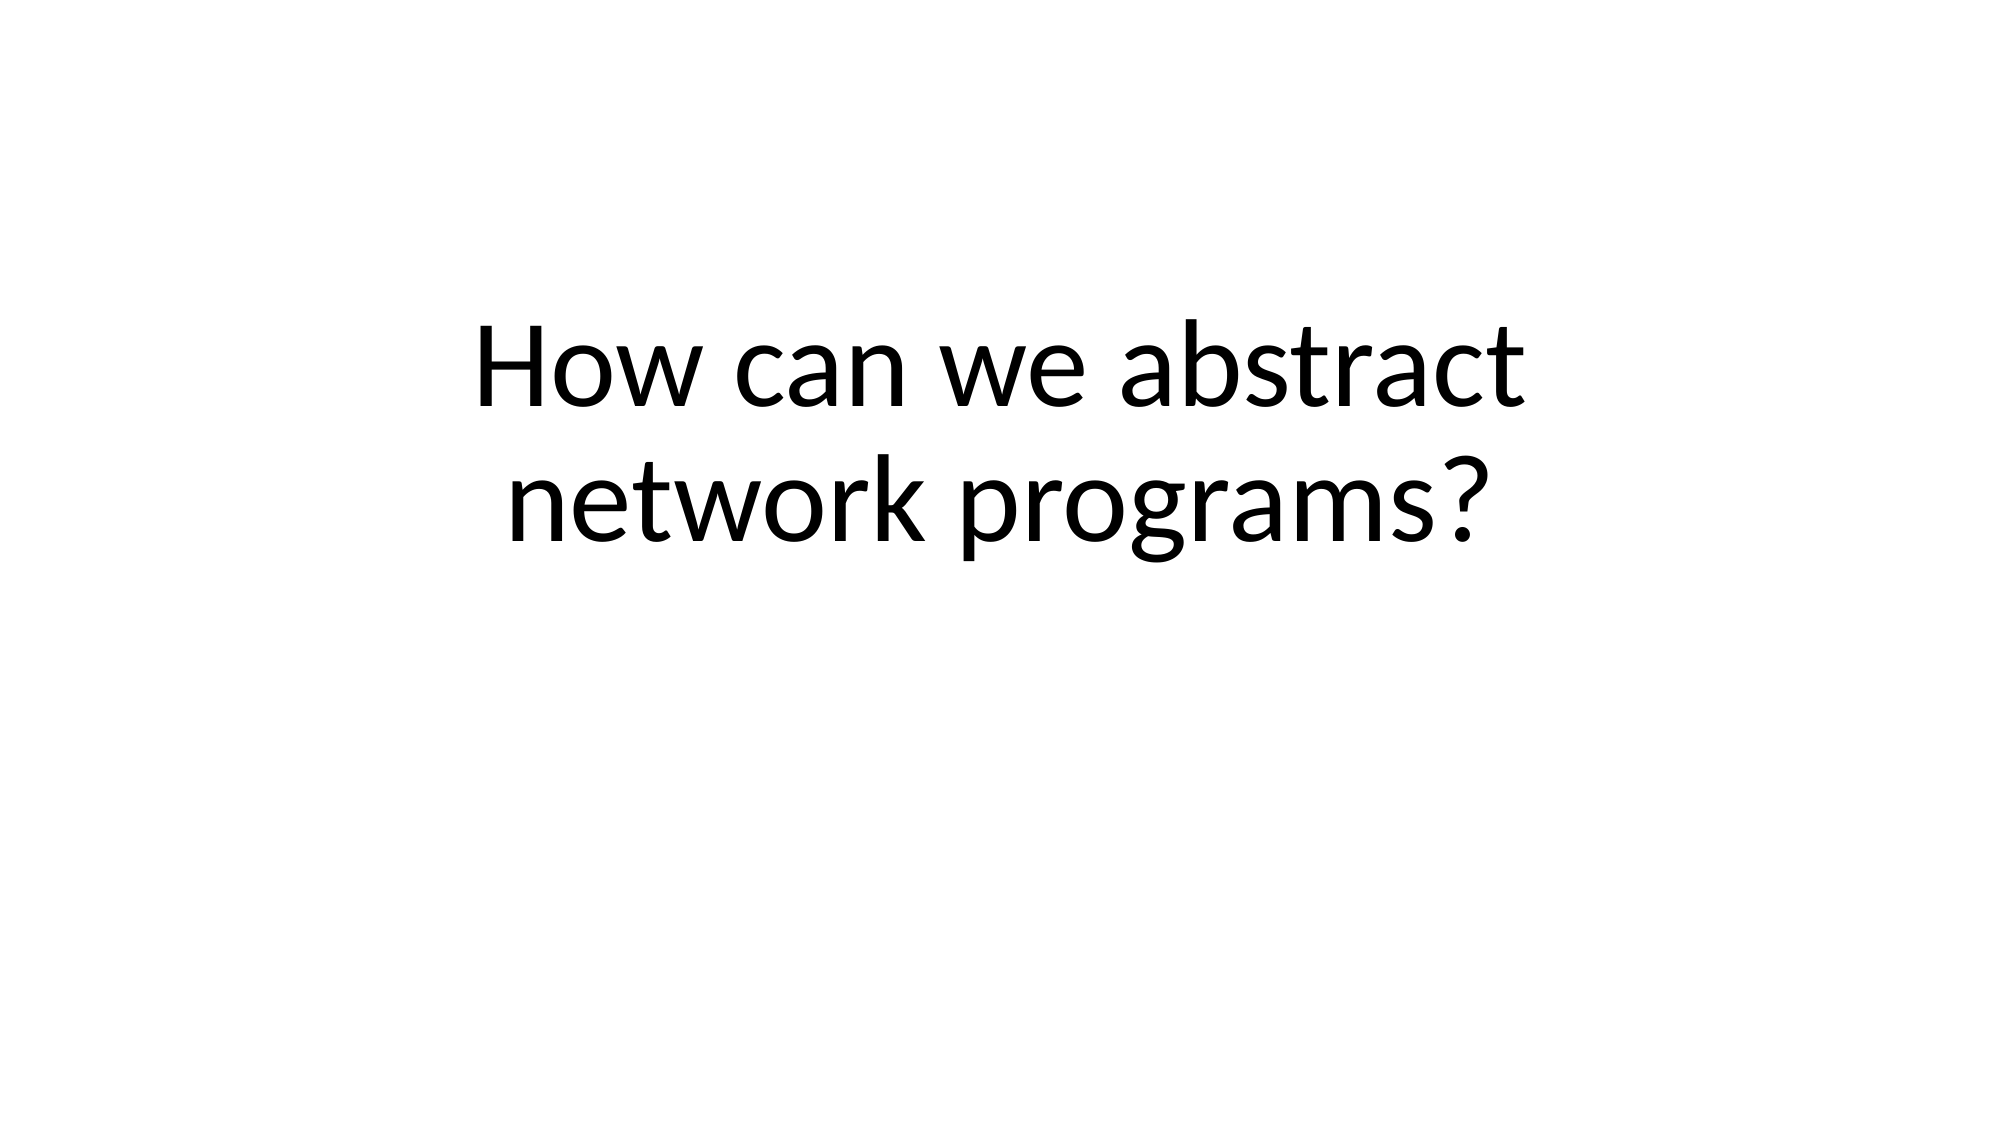

# How can we abstract network programs?